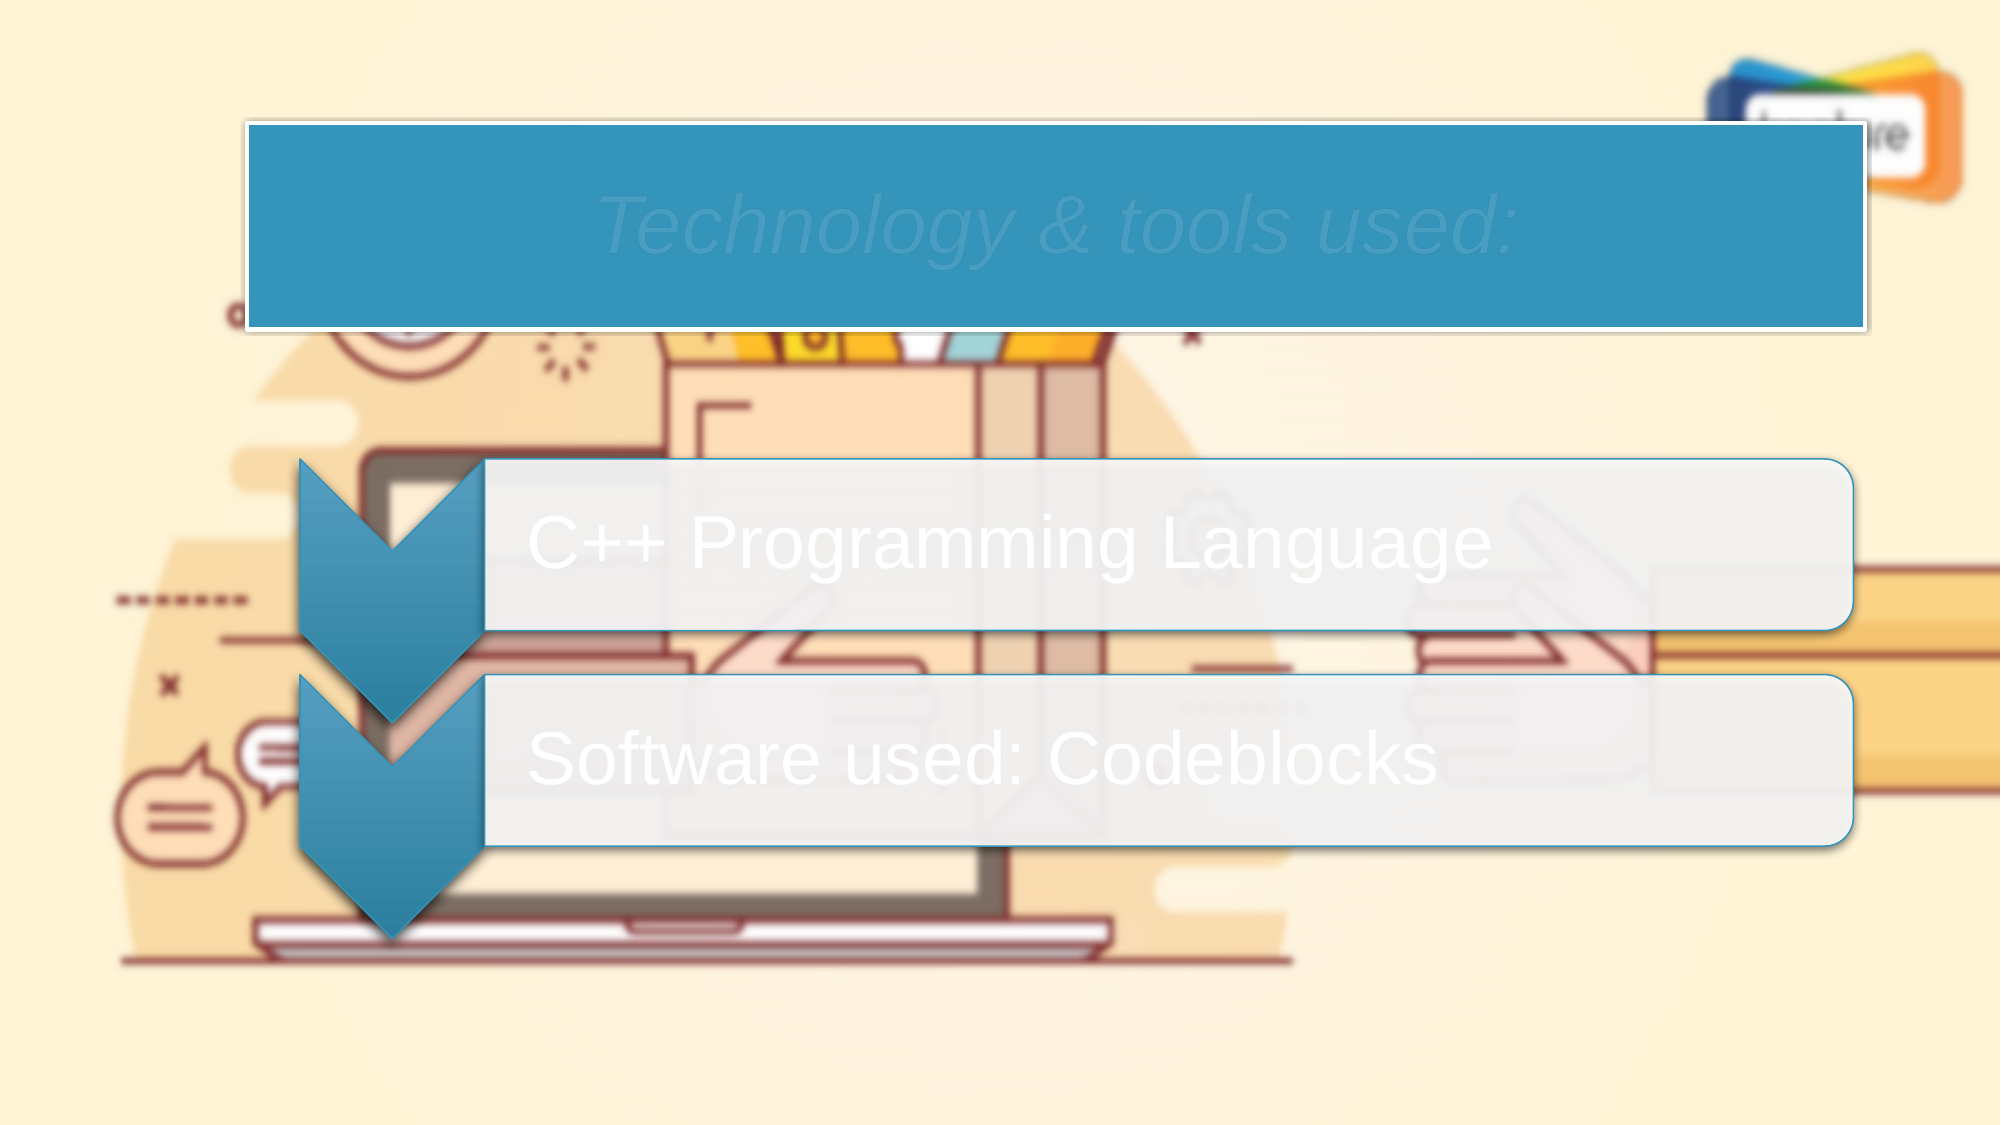

# Technology & tools used:

C++ Programming Language

Software used: Codeblocks